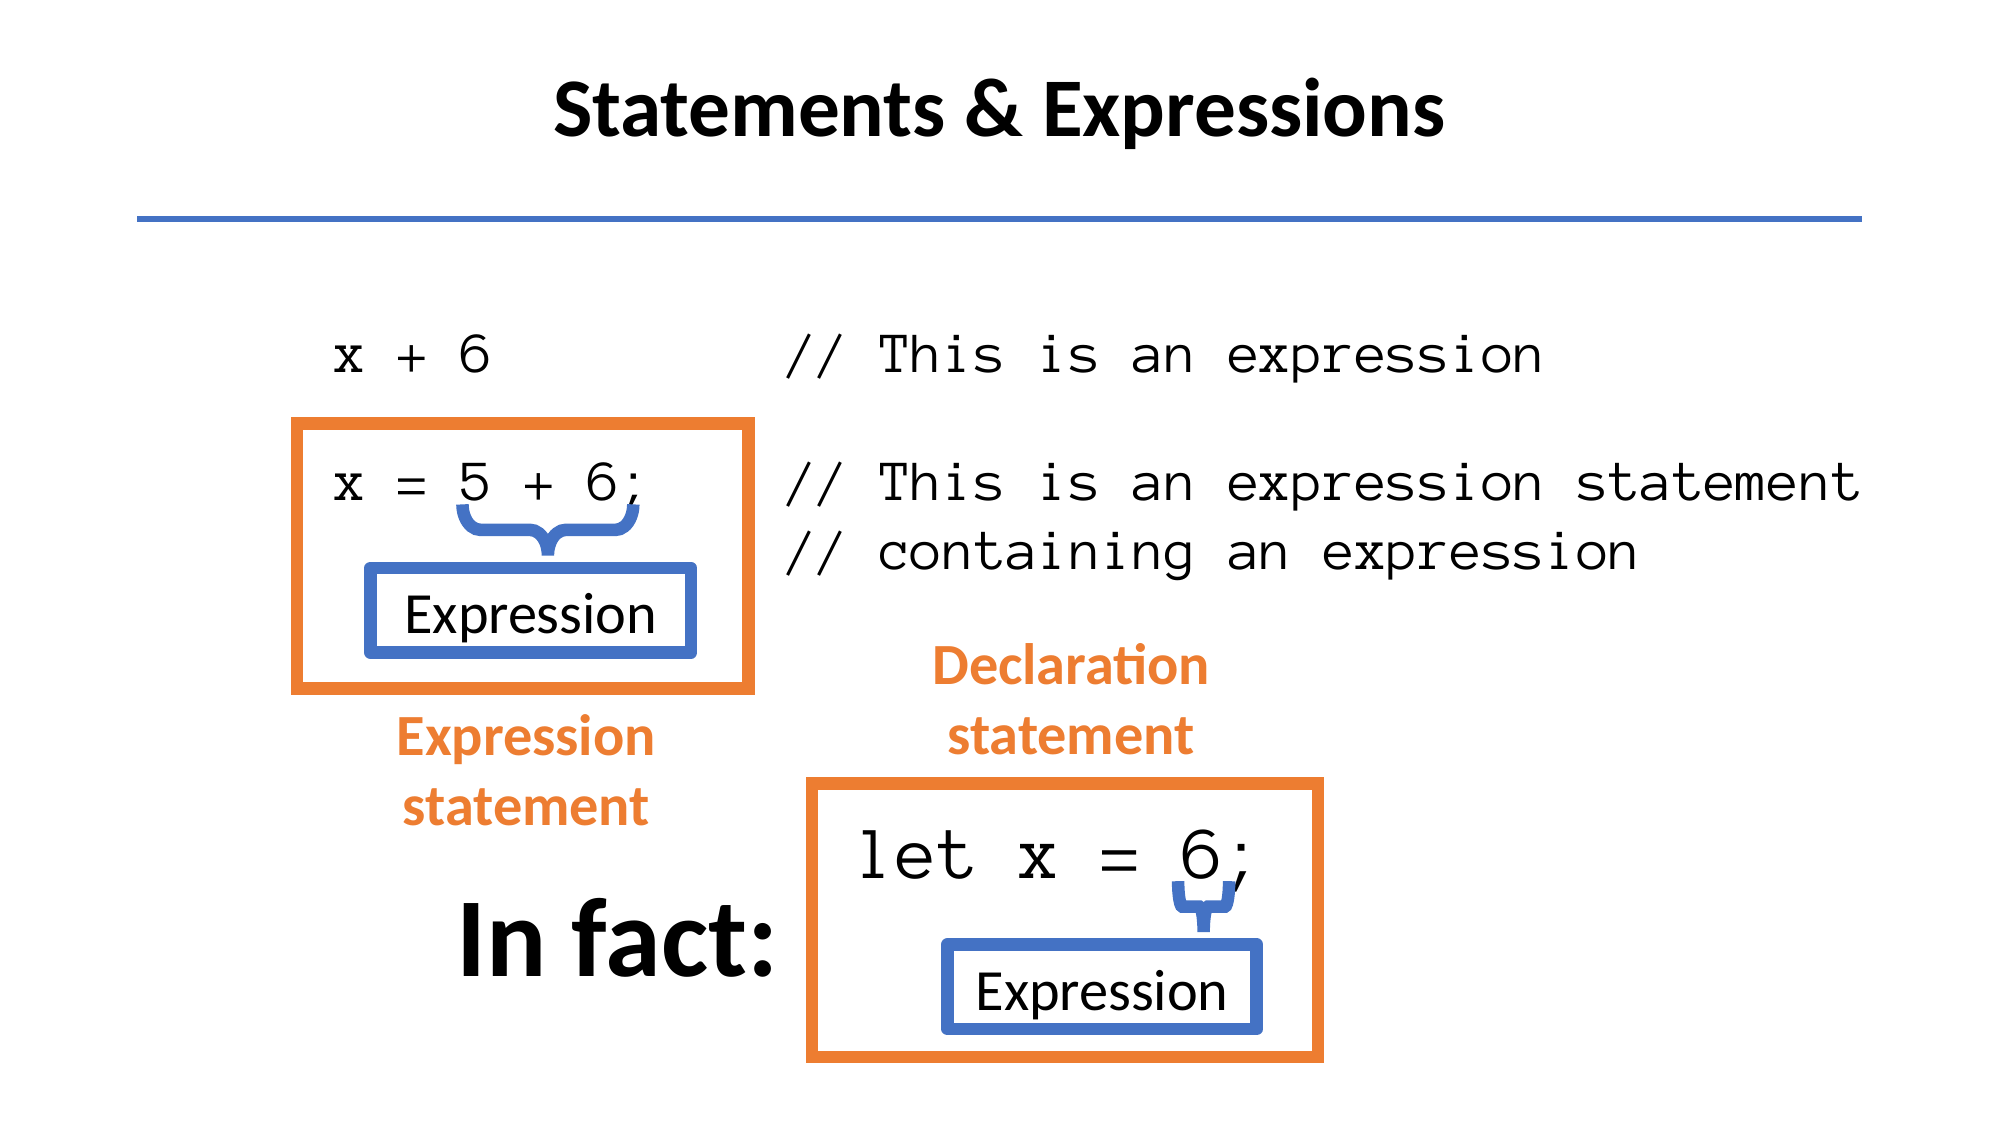

Statements & Expressions
x + 6		// This is an expression

x = 5 + 6;	// This is an expression statement 			// containing an expression

Expression
Declaration statement
Expression statement

let x = 6;
In fact:

Expression